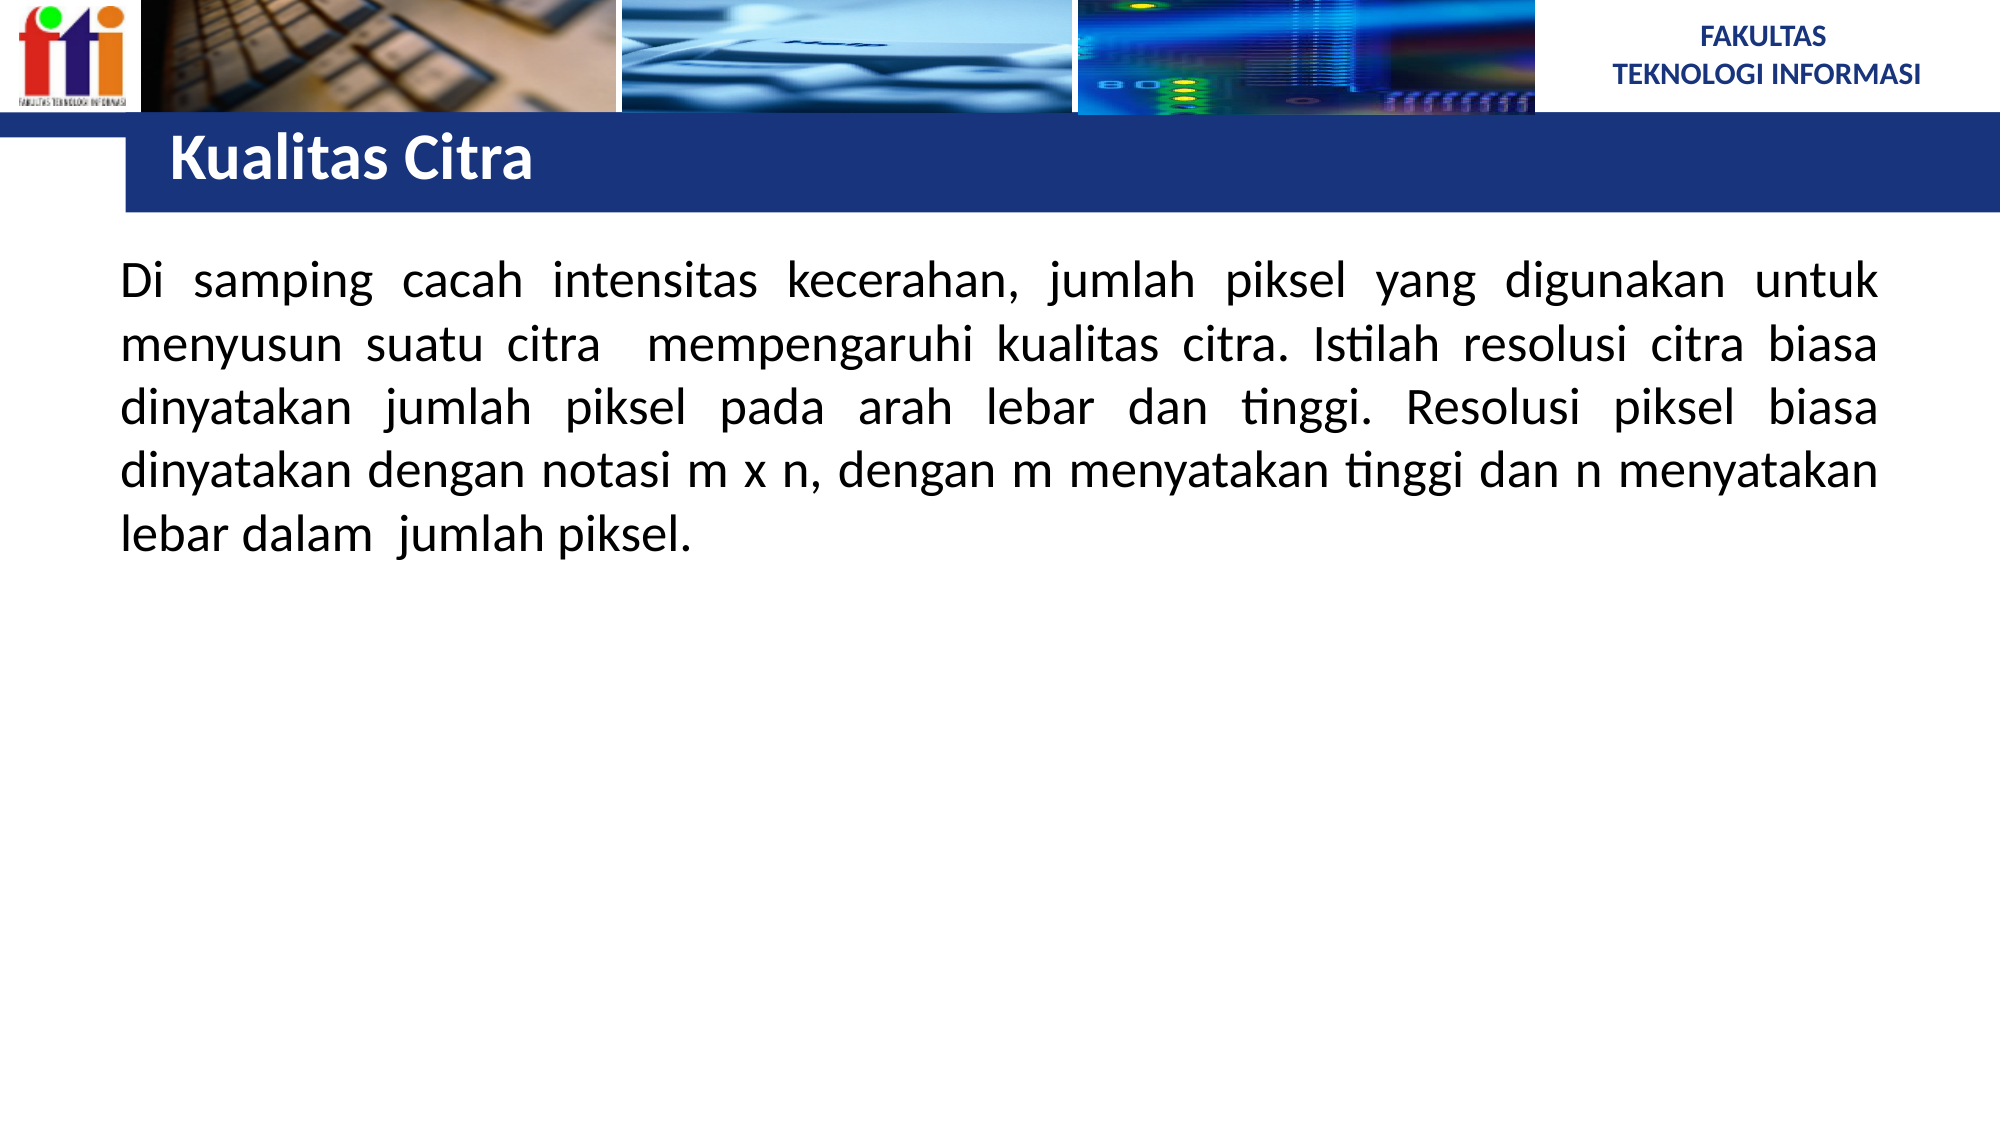

# Kualitas Citra
Di samping cacah intensitas kecerahan, jumlah piksel yang digunakan untuk menyusun suatu citra  mempengaruhi kualitas citra. Istilah resolusi citra biasa dinyatakan jumlah piksel pada arah lebar dan tinggi. Resolusi piksel biasa dinyatakan dengan notasi m x n, dengan m menyatakan tinggi dan n menyatakan lebar dalam  jumlah piksel.